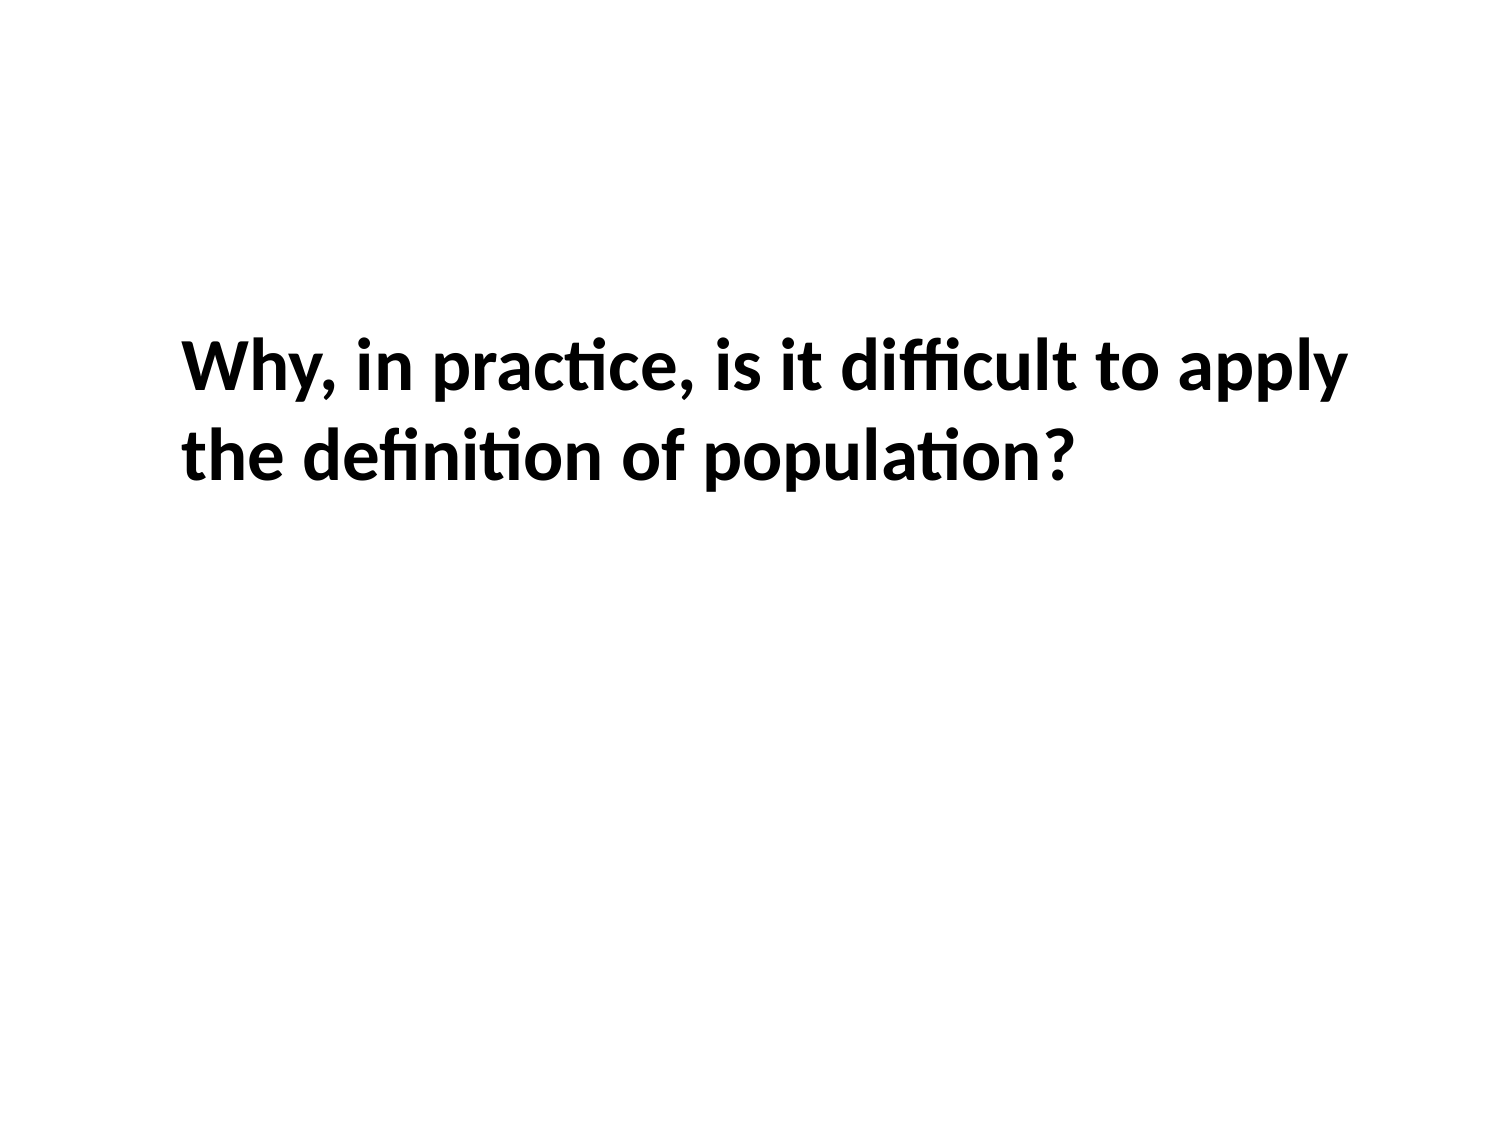

Why, in practice, is it difficult to apply the definition of population?